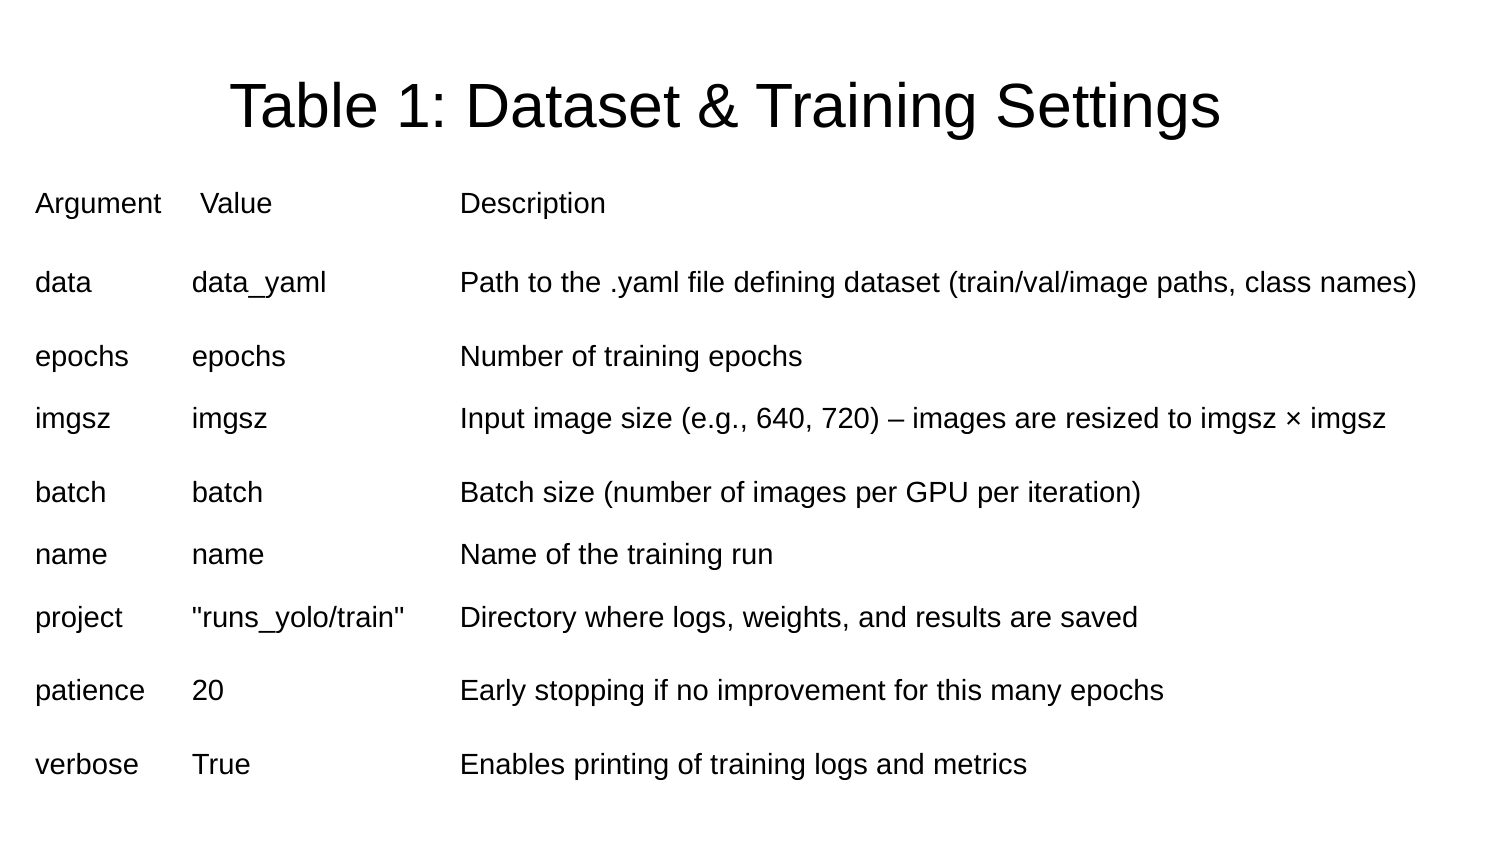

# Table 1: Dataset & Training Settings
| Argument | Value | Description |
| --- | --- | --- |
| data | data\_yaml | Path to the .yaml file defining dataset (train/val/image paths, class names) |
| epochs | epochs | Number of training epochs |
| imgsz | imgsz | Input image size (e.g., 640, 720) – images are resized to imgsz × imgsz |
| batch | batch | Batch size (number of images per GPU per iteration) |
| name | name | Name of the training run |
| project | "runs\_yolo/train" | Directory where logs, weights, and results are saved |
| patience | 20 | Early stopping if no improvement for this many epochs |
| verbose | True | Enables printing of training logs and metrics |